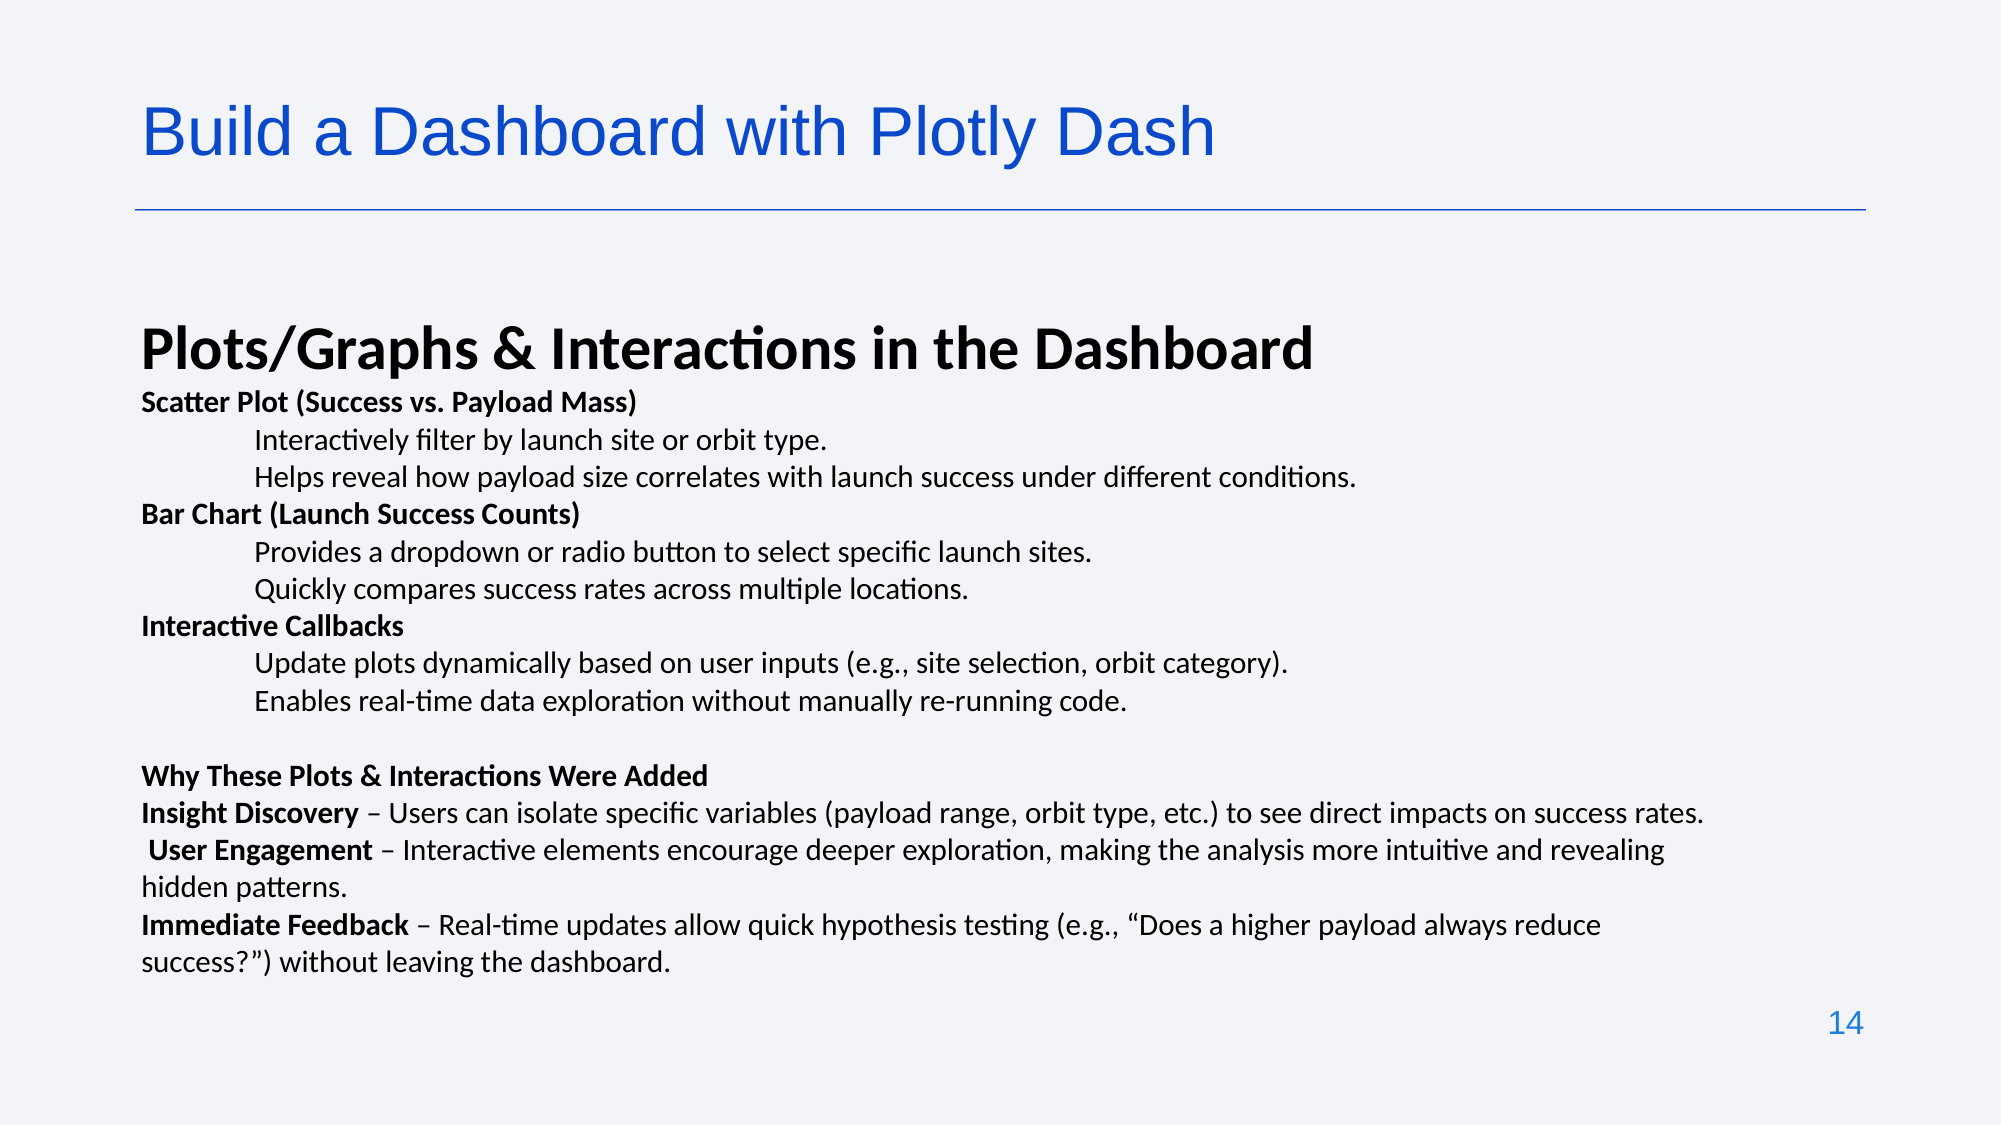

Build a Dashboard with Plotly Dash
Plots/Graphs & Interactions in the Dashboard
Scatter Plot (Success vs. Payload Mass)
Interactively filter by launch site or orbit type.
Helps reveal how payload size correlates with launch success under different conditions.
Bar Chart (Launch Success Counts)
Provides a dropdown or radio button to select specific launch sites.
Quickly compares success rates across multiple locations.
Interactive Callbacks
Update plots dynamically based on user inputs (e.g., site selection, orbit category).
Enables real-time data exploration without manually re-running code.

Why These Plots & Interactions Were Added
Insight Discovery – Users can isolate specific variables (payload range, orbit type, etc.) to see direct impacts on success rates.
 User Engagement – Interactive elements encourage deeper exploration, making the analysis more intuitive and revealing hidden patterns.
Immediate Feedback – Real-time updates allow quick hypothesis testing (e.g., “Does a higher payload always reduce success?”) without leaving the dashboard.

14